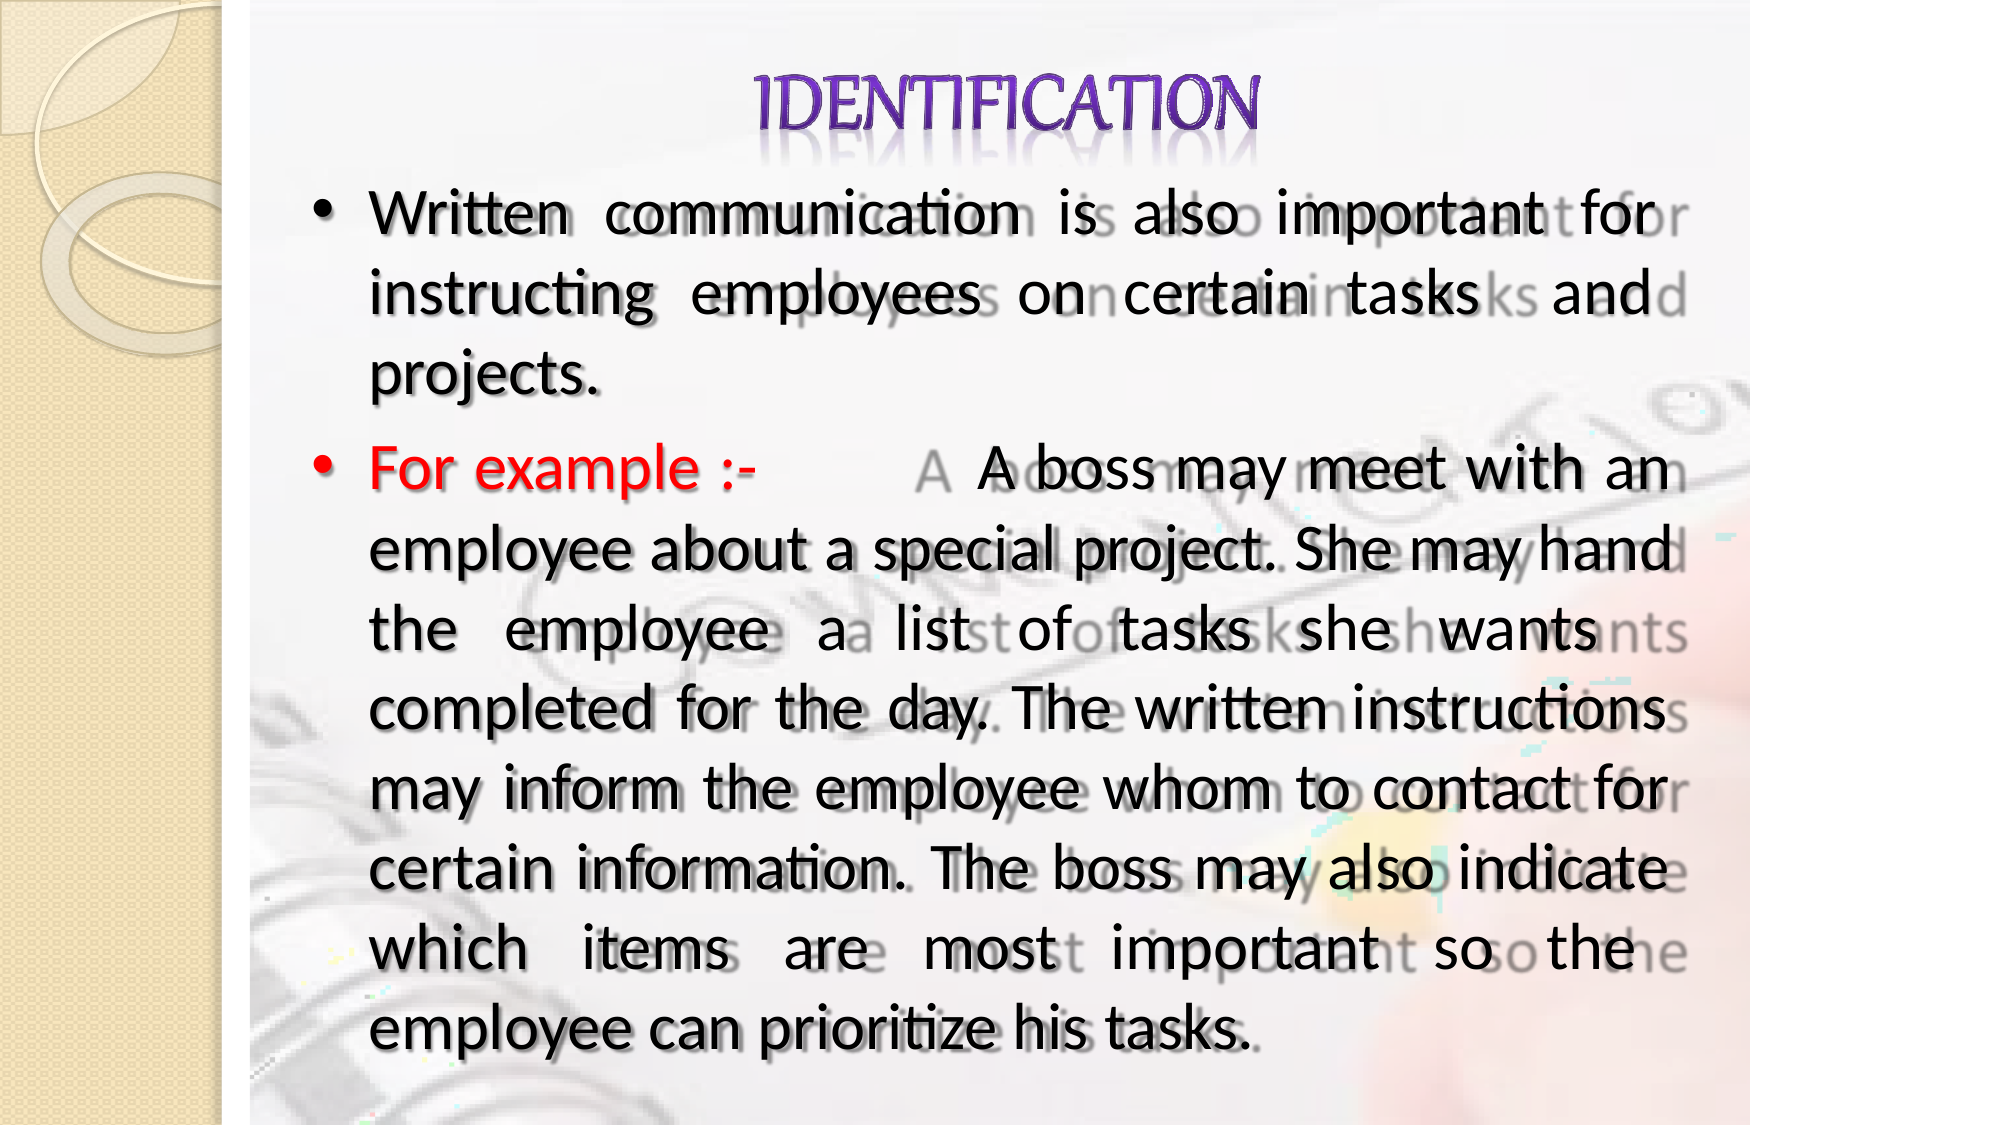

Written communication is also important for  instructing employees on certain tasks  and  projects.
For example :-	A boss may meet with an  employee about a special project. She may hand  the employee a list of tasks she wants   completed for the day. The written instructions  may inform the employee whom to contact for  certain information. The boss may also indicate  which items are most important so the  employee can prioritize his tasks.